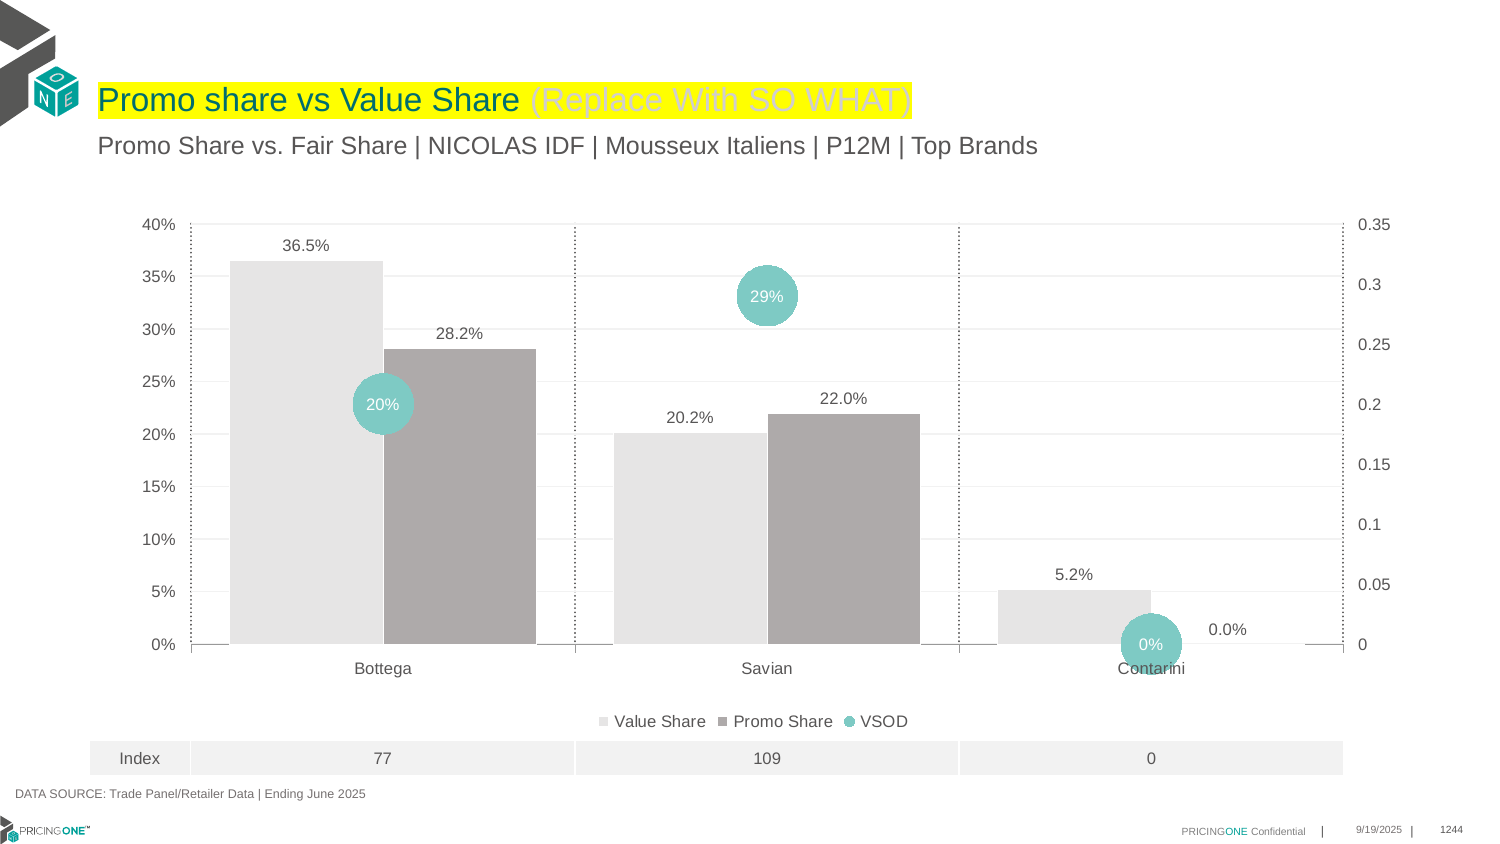

# Promo share vs Value Share (Replace With SO WHAT)
Promo Share vs. Fair Share | NICOLAS IDF | Mousseux Italiens | P12M | Top Brands

### Chart

| Category | Value Share | Promo Share | VSOD |
|---|---|---|---|
| Bottega | 0.36477049049246596 | 0.28163858768382755 | 0.2 |
| Savian | 0.2017609821077685 | 0.21958753191889527 | 0.29 |
| Contarini | 0.05212258653923038 | 0.0 | 0.0 |
| Index | 77 | 109 | 0 |
| --- | --- | --- | --- |
DATA SOURCE: Trade Panel/Retailer Data | Ending June 2025

9/19/2025
1244